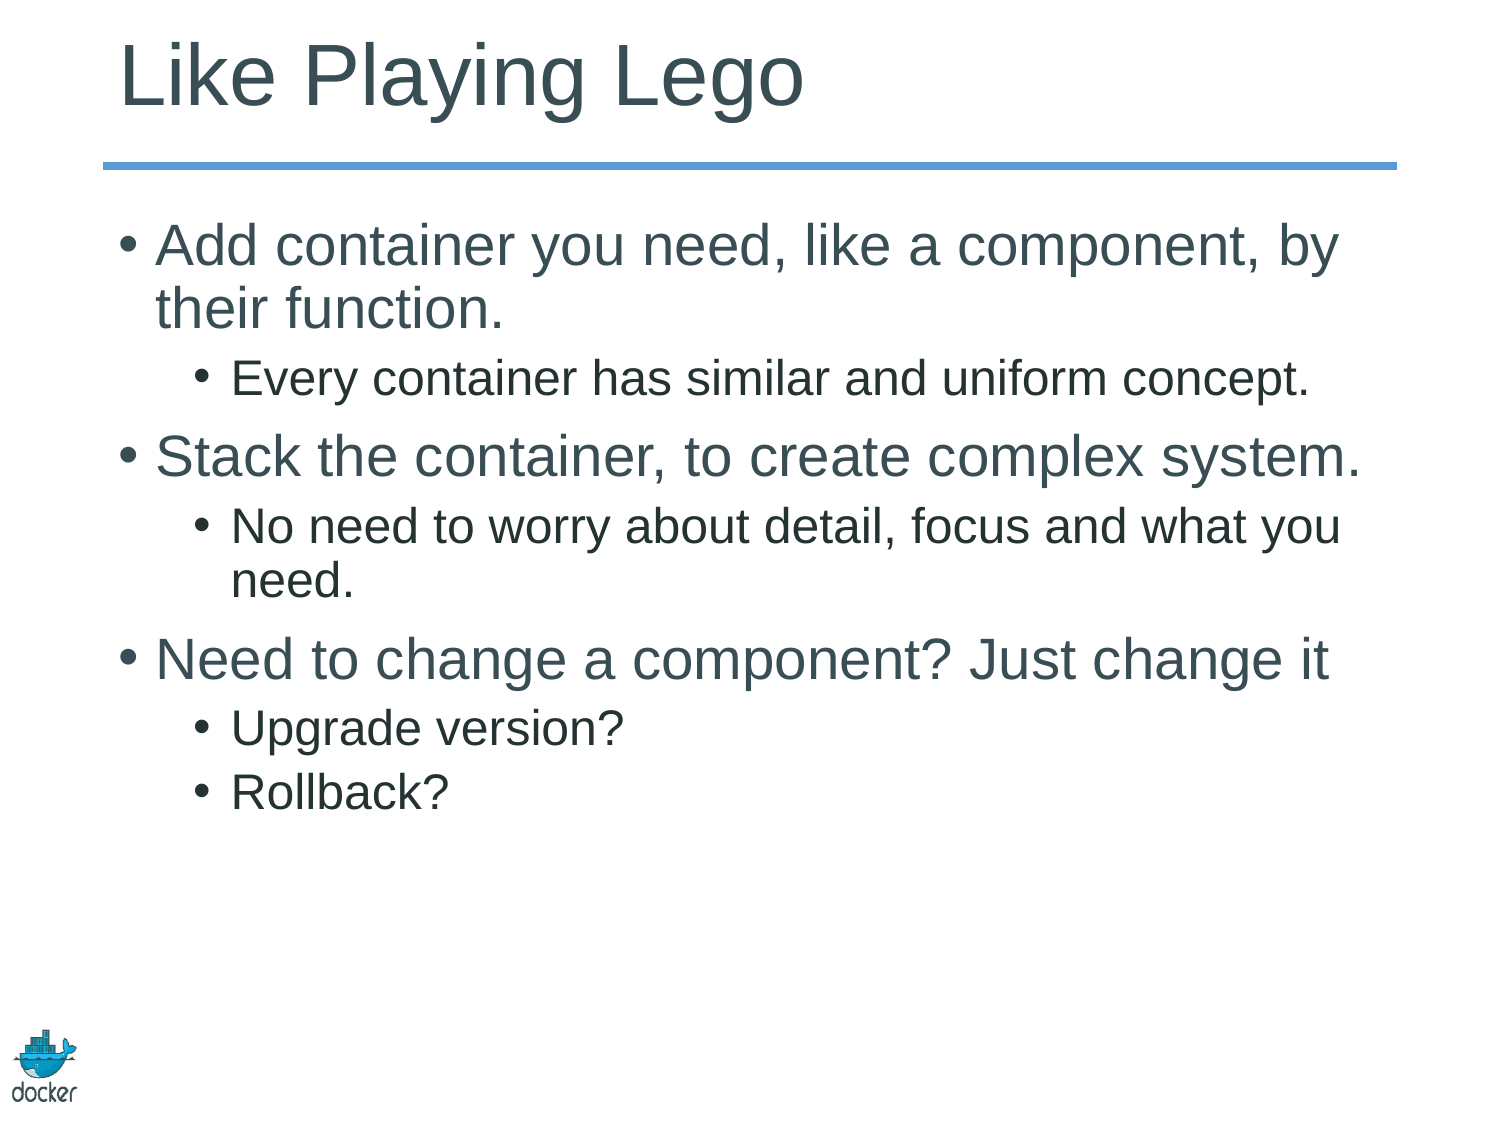

# Like Playing Lego
Add container you need, like a component, by their function.
Every container has similar and uniform concept.
Stack the container, to create complex system.
No need to worry about detail, focus and what you need.
Need to change a component? Just change it
Upgrade version?
Rollback?